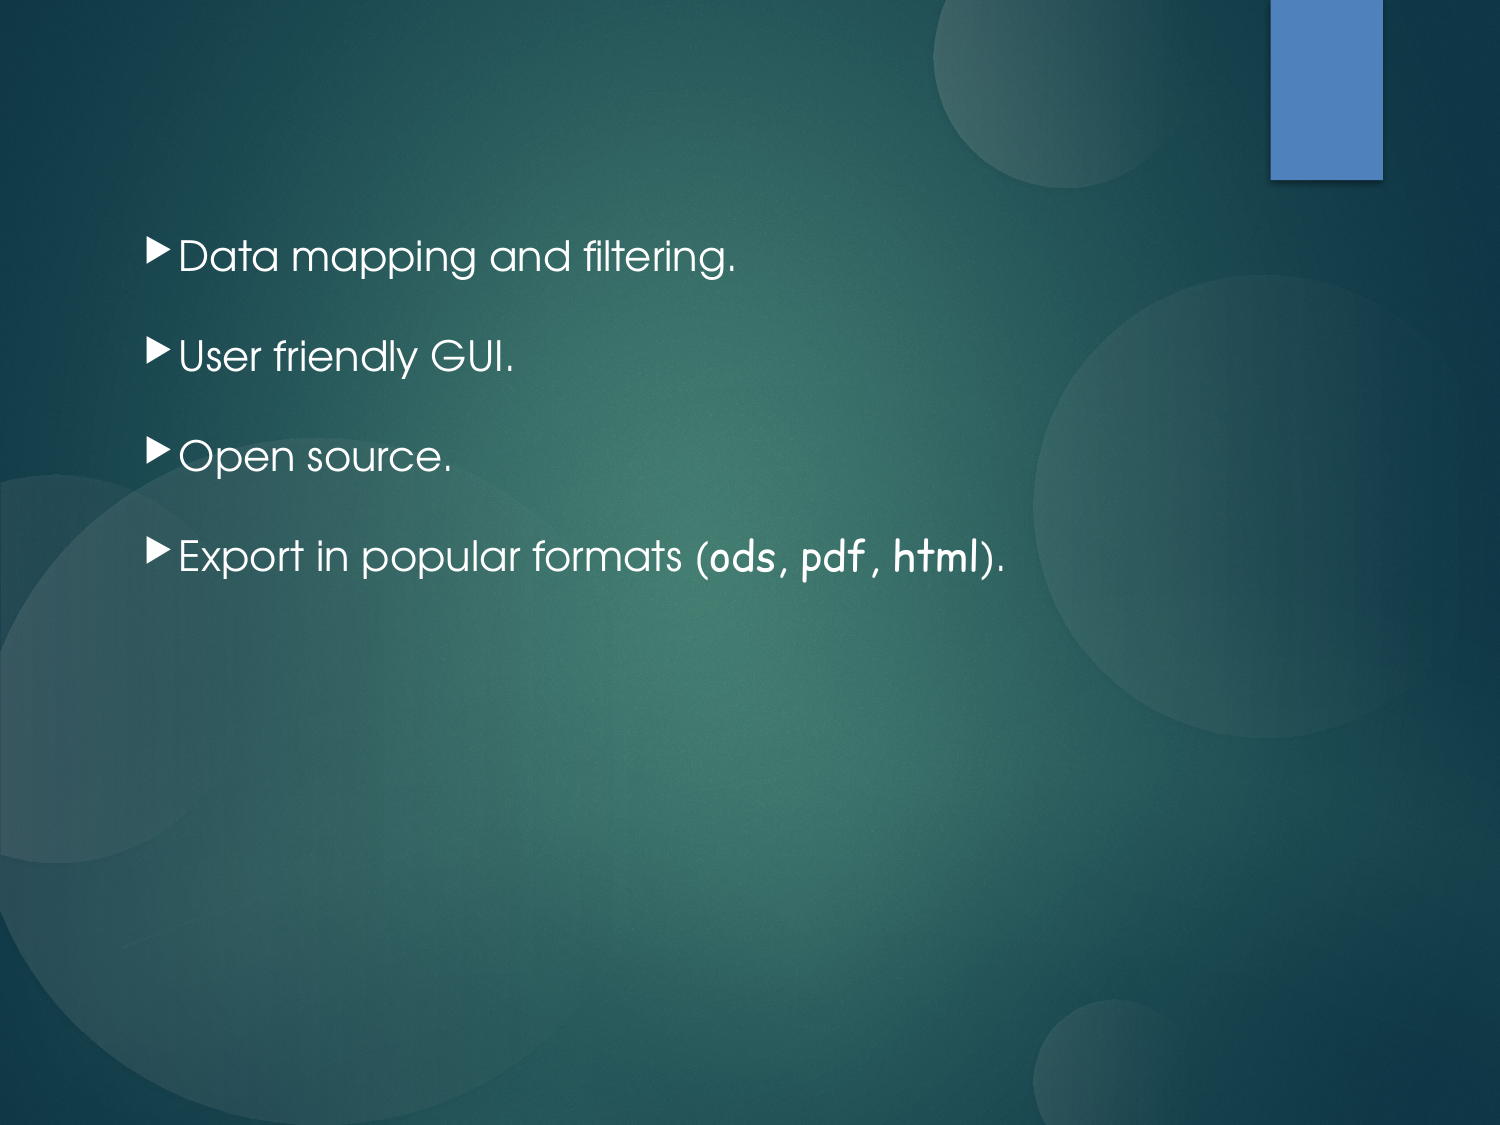

Data mapping and filtering.

User friendly GUI.

Open source.

Export in popular formats (ods, pdf, html).